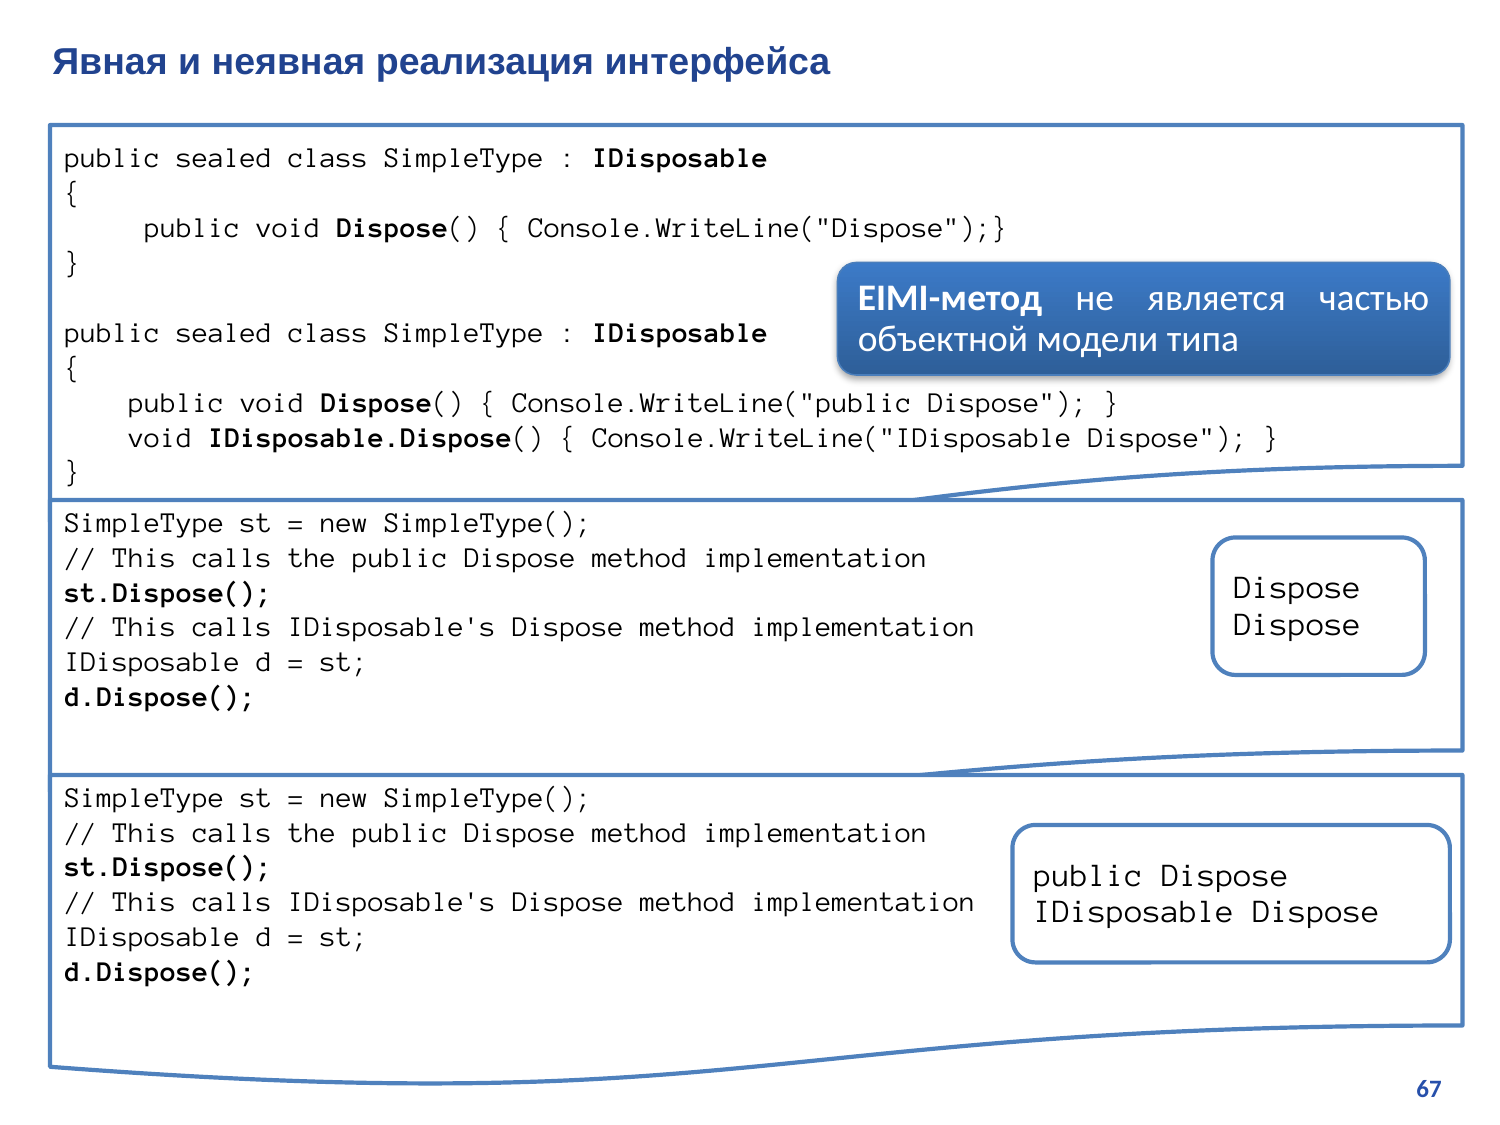

# Явная и неявная реализация интерфейса

public sealed class SimpleType : IDisposable
{
     public void Dispose() { Console.WriteLine("Dispose");}
}

public sealed class SimpleType : IDisposable
{
    public void Dispose() { Console.WriteLine("public Dispose"); }
    void IDisposable.Dispose() { Console.WriteLine("IDisposable Dispose"); }
}
EIMI-метод не является частью объектной модели типа
SimpleType st = new SimpleType();
// This calls the public Dispose method implementation
st.Dispose();
// This calls IDisposable's Dispose method implementation
IDisposable d = st;
d.Dispose();

Dispose
Dispose
SimpleType st = new SimpleType();
// This calls the public Dispose method implementation
st.Dispose();
// This calls IDisposable's Dispose method implementation
IDisposable d = st;
d.Dispose();

public Dispose
IDisposable Dispose